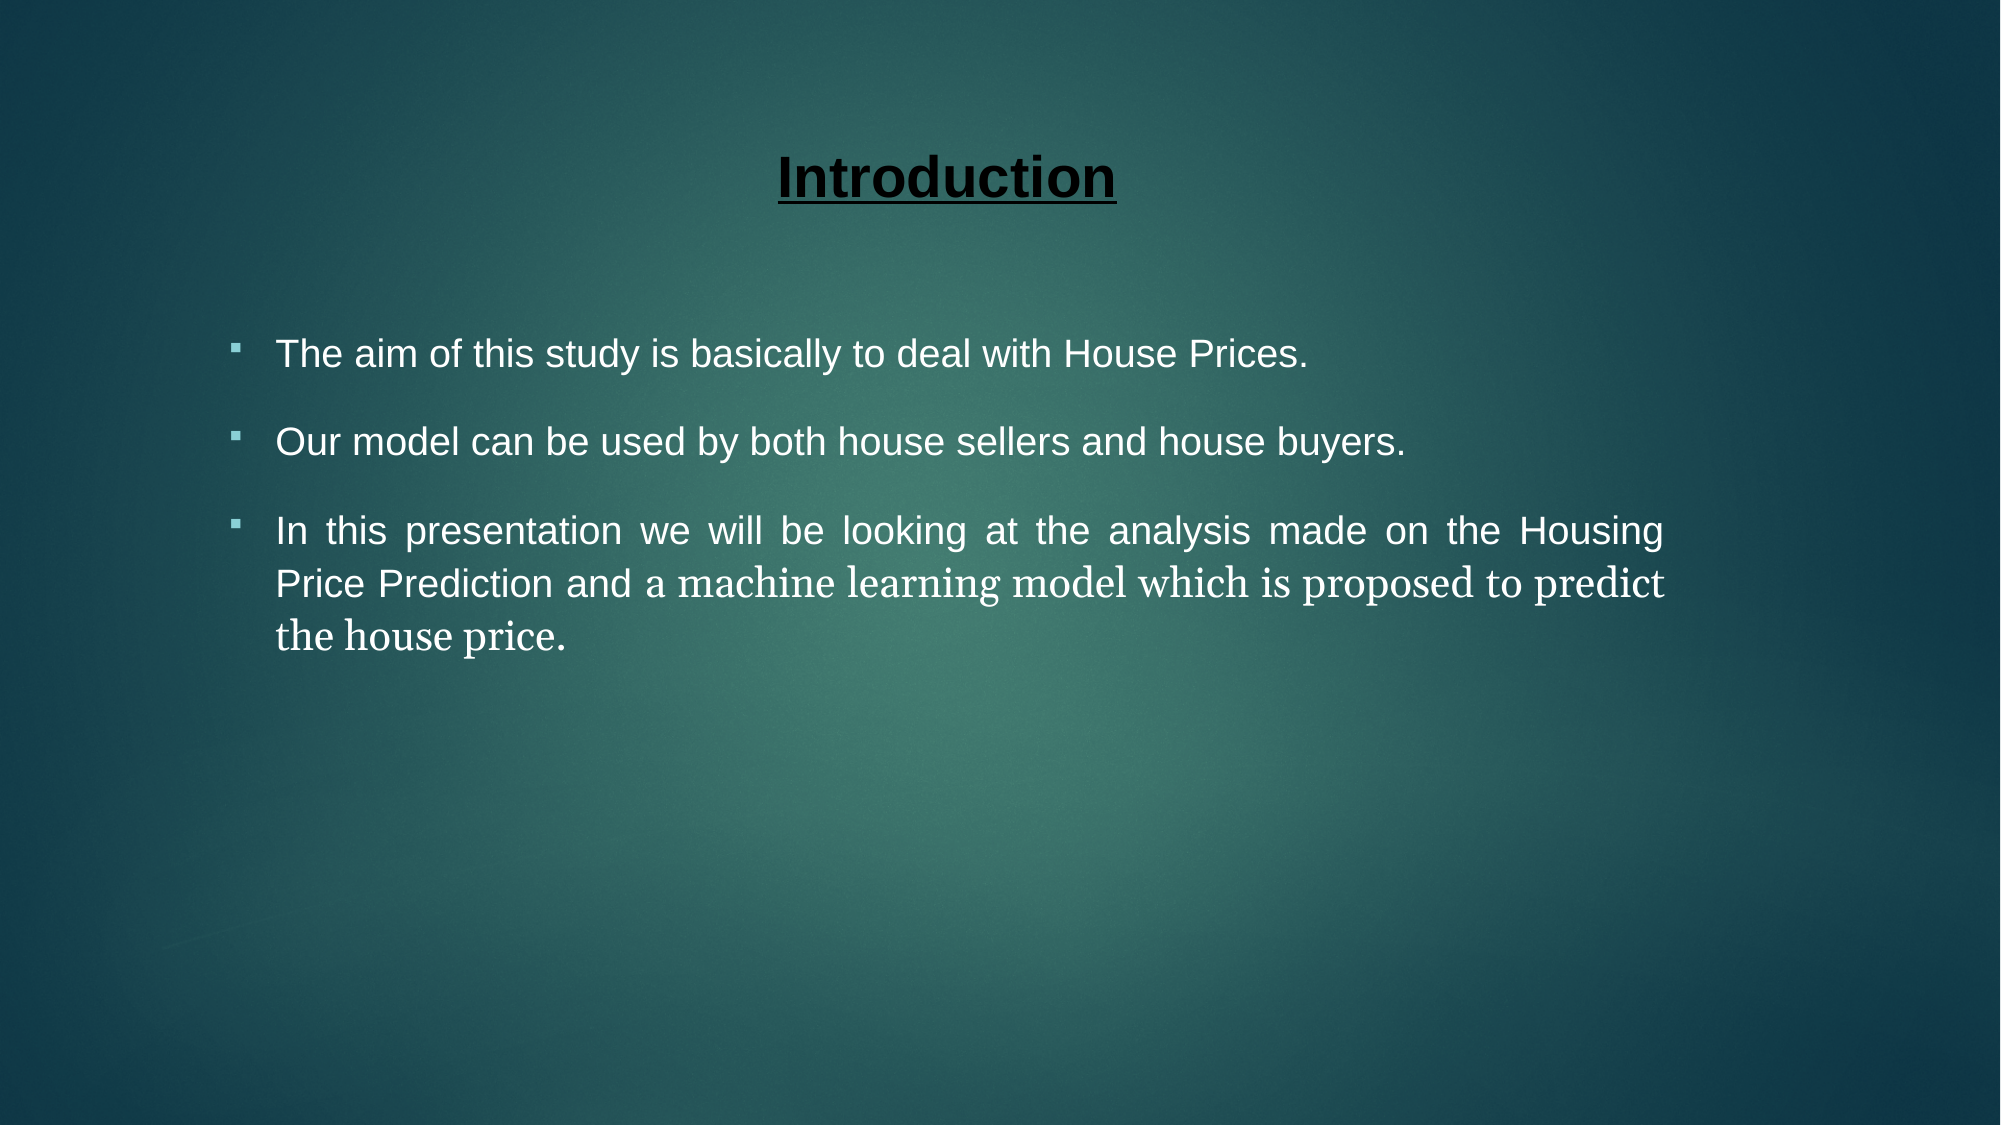

# Introduction
The aim of this study is basically to deal with House Prices.
Our model can be used by both house sellers and house buyers.
In this presentation we will be looking at the analysis made on the Housing Price Prediction and a machine learning model which is proposed to predict the house price.